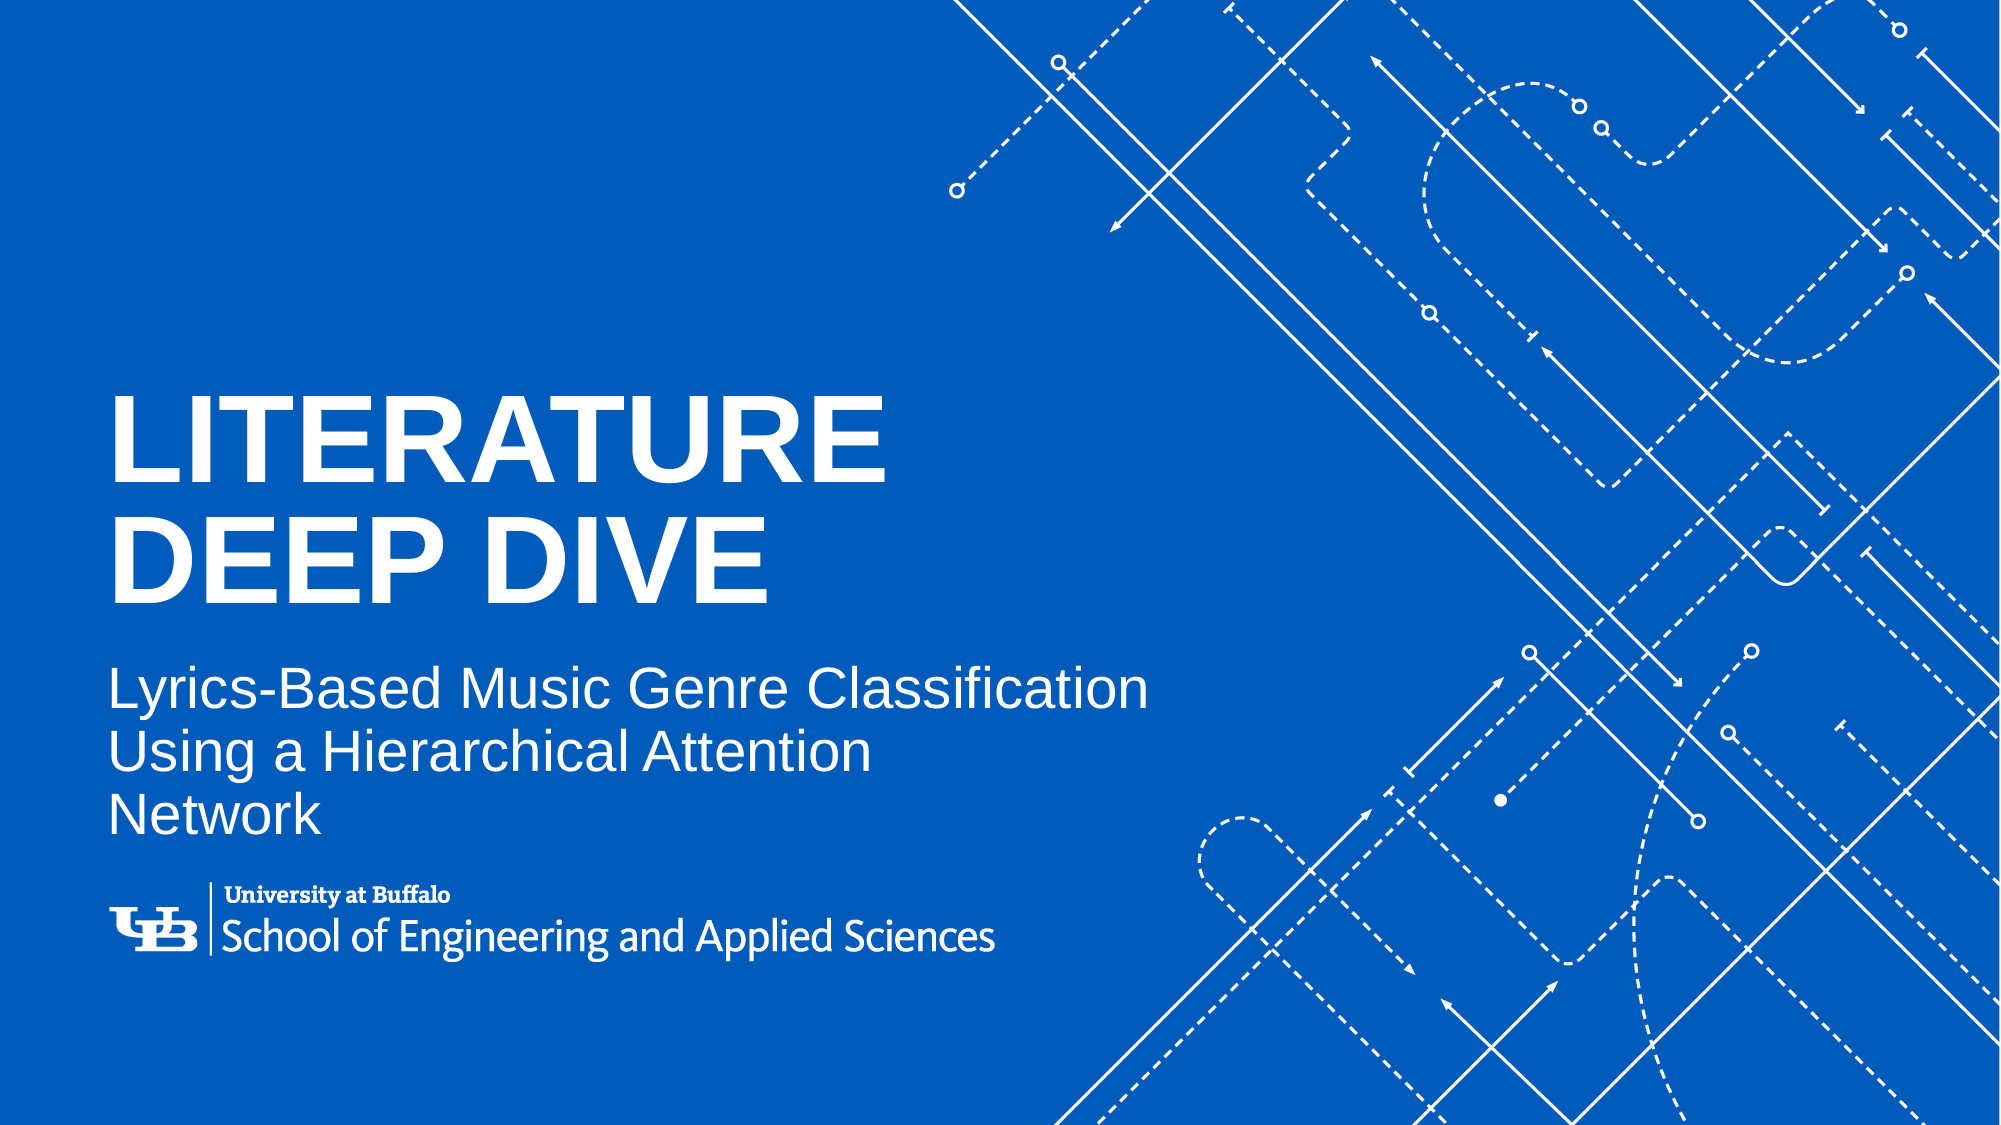

# Literature Deep Dive
Lyrics-Based Music Genre Classification Using a Hierarchical Attention
Network